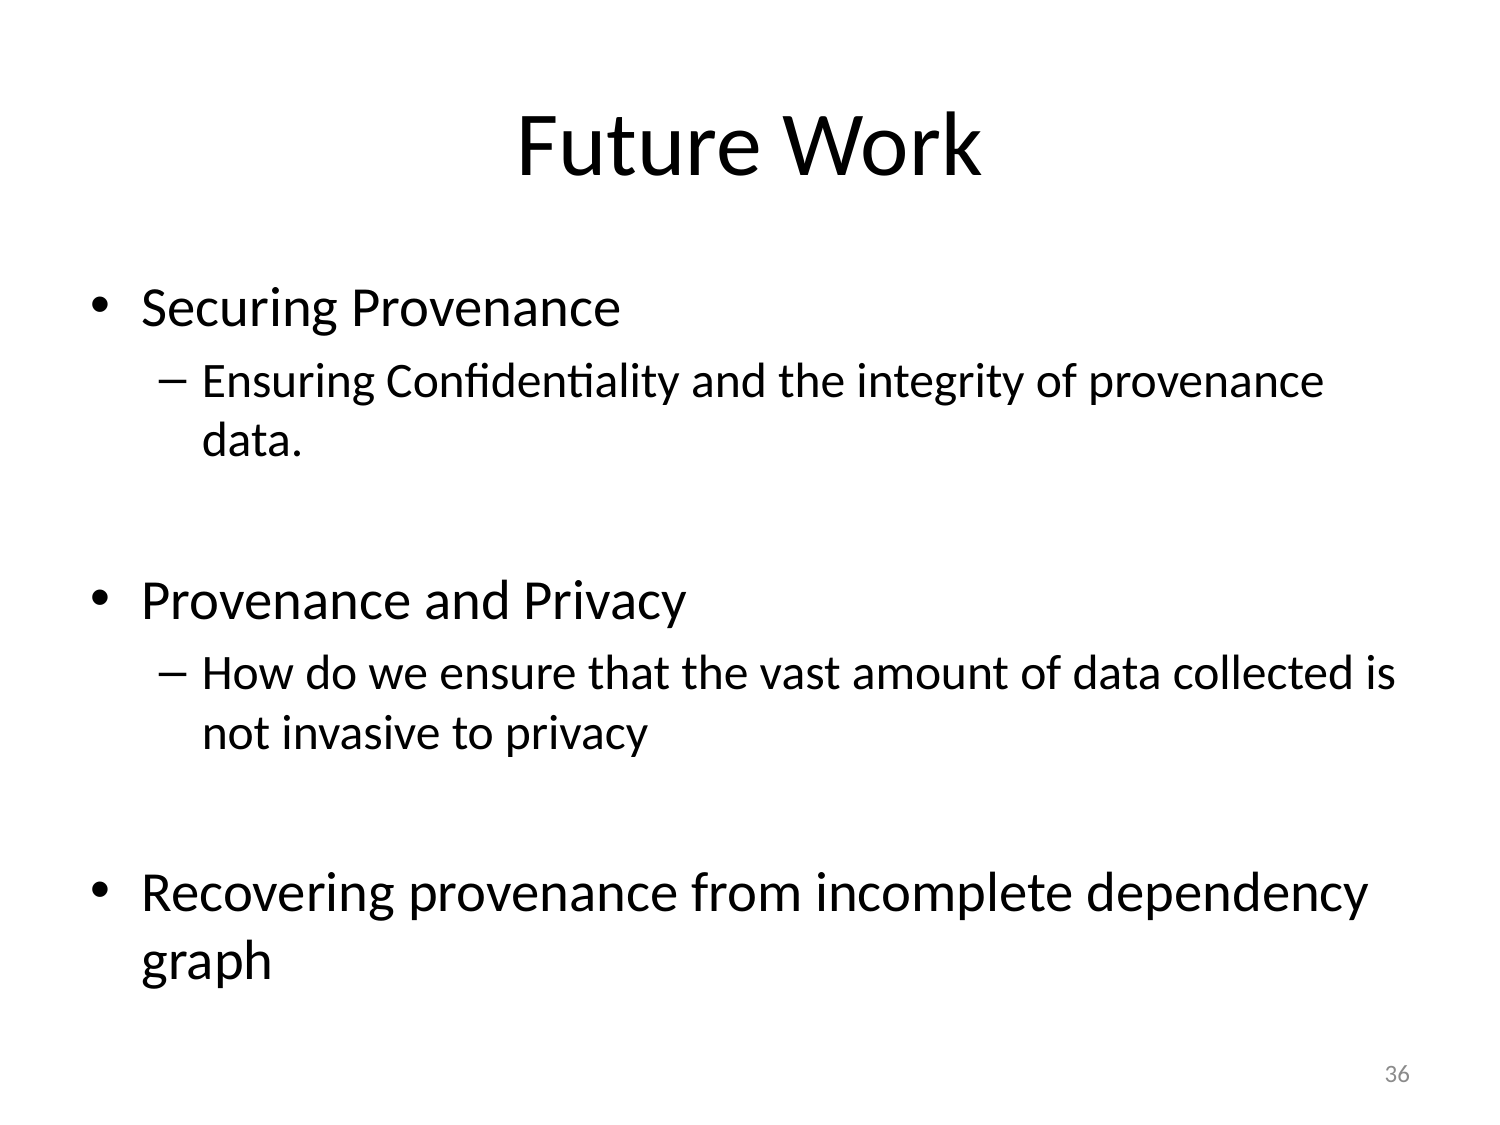

# Future Work
Securing Provenance
Ensuring Confidentiality and the integrity of provenance data.

Provenance and Privacy
How do we ensure that the vast amount of data collected is not invasive to privacy

Recovering provenance from incomplete dependency graph
36